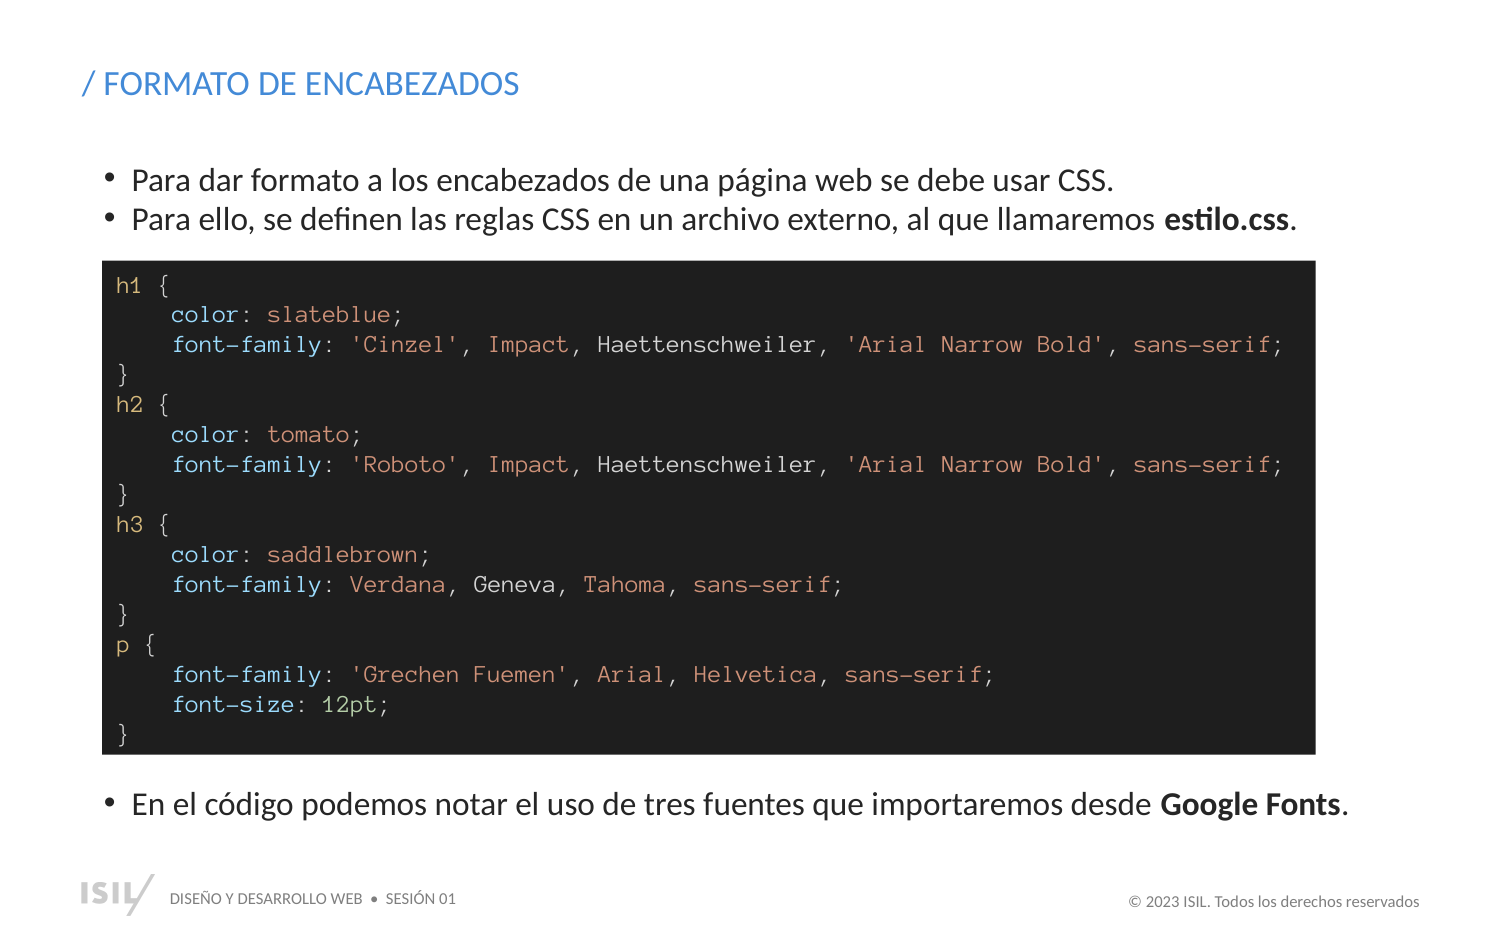

/ FORMATO DE ENCABEZADOS
Para dar formato a los encabezados de una página web se debe usar CSS.
Para ello, se definen las reglas CSS en un archivo externo, al que llamaremos estilo.css.
h1 {
    color: slateblue;
    font-family: 'Cinzel', Impact, Haettenschweiler, 'Arial Narrow Bold', sans-serif;
}
h2 {
    color: tomato;
    font-family: 'Roboto', Impact, Haettenschweiler, 'Arial Narrow Bold', sans-serif;
}
h3 {
    color: saddlebrown;
    font-family: Verdana, Geneva, Tahoma, sans-serif;
}
p {
    font-family: 'Grechen Fuemen', Arial, Helvetica, sans-serif;
    font-size: 12pt;
}
En el código podemos notar el uso de tres fuentes que importaremos desde Google Fonts.